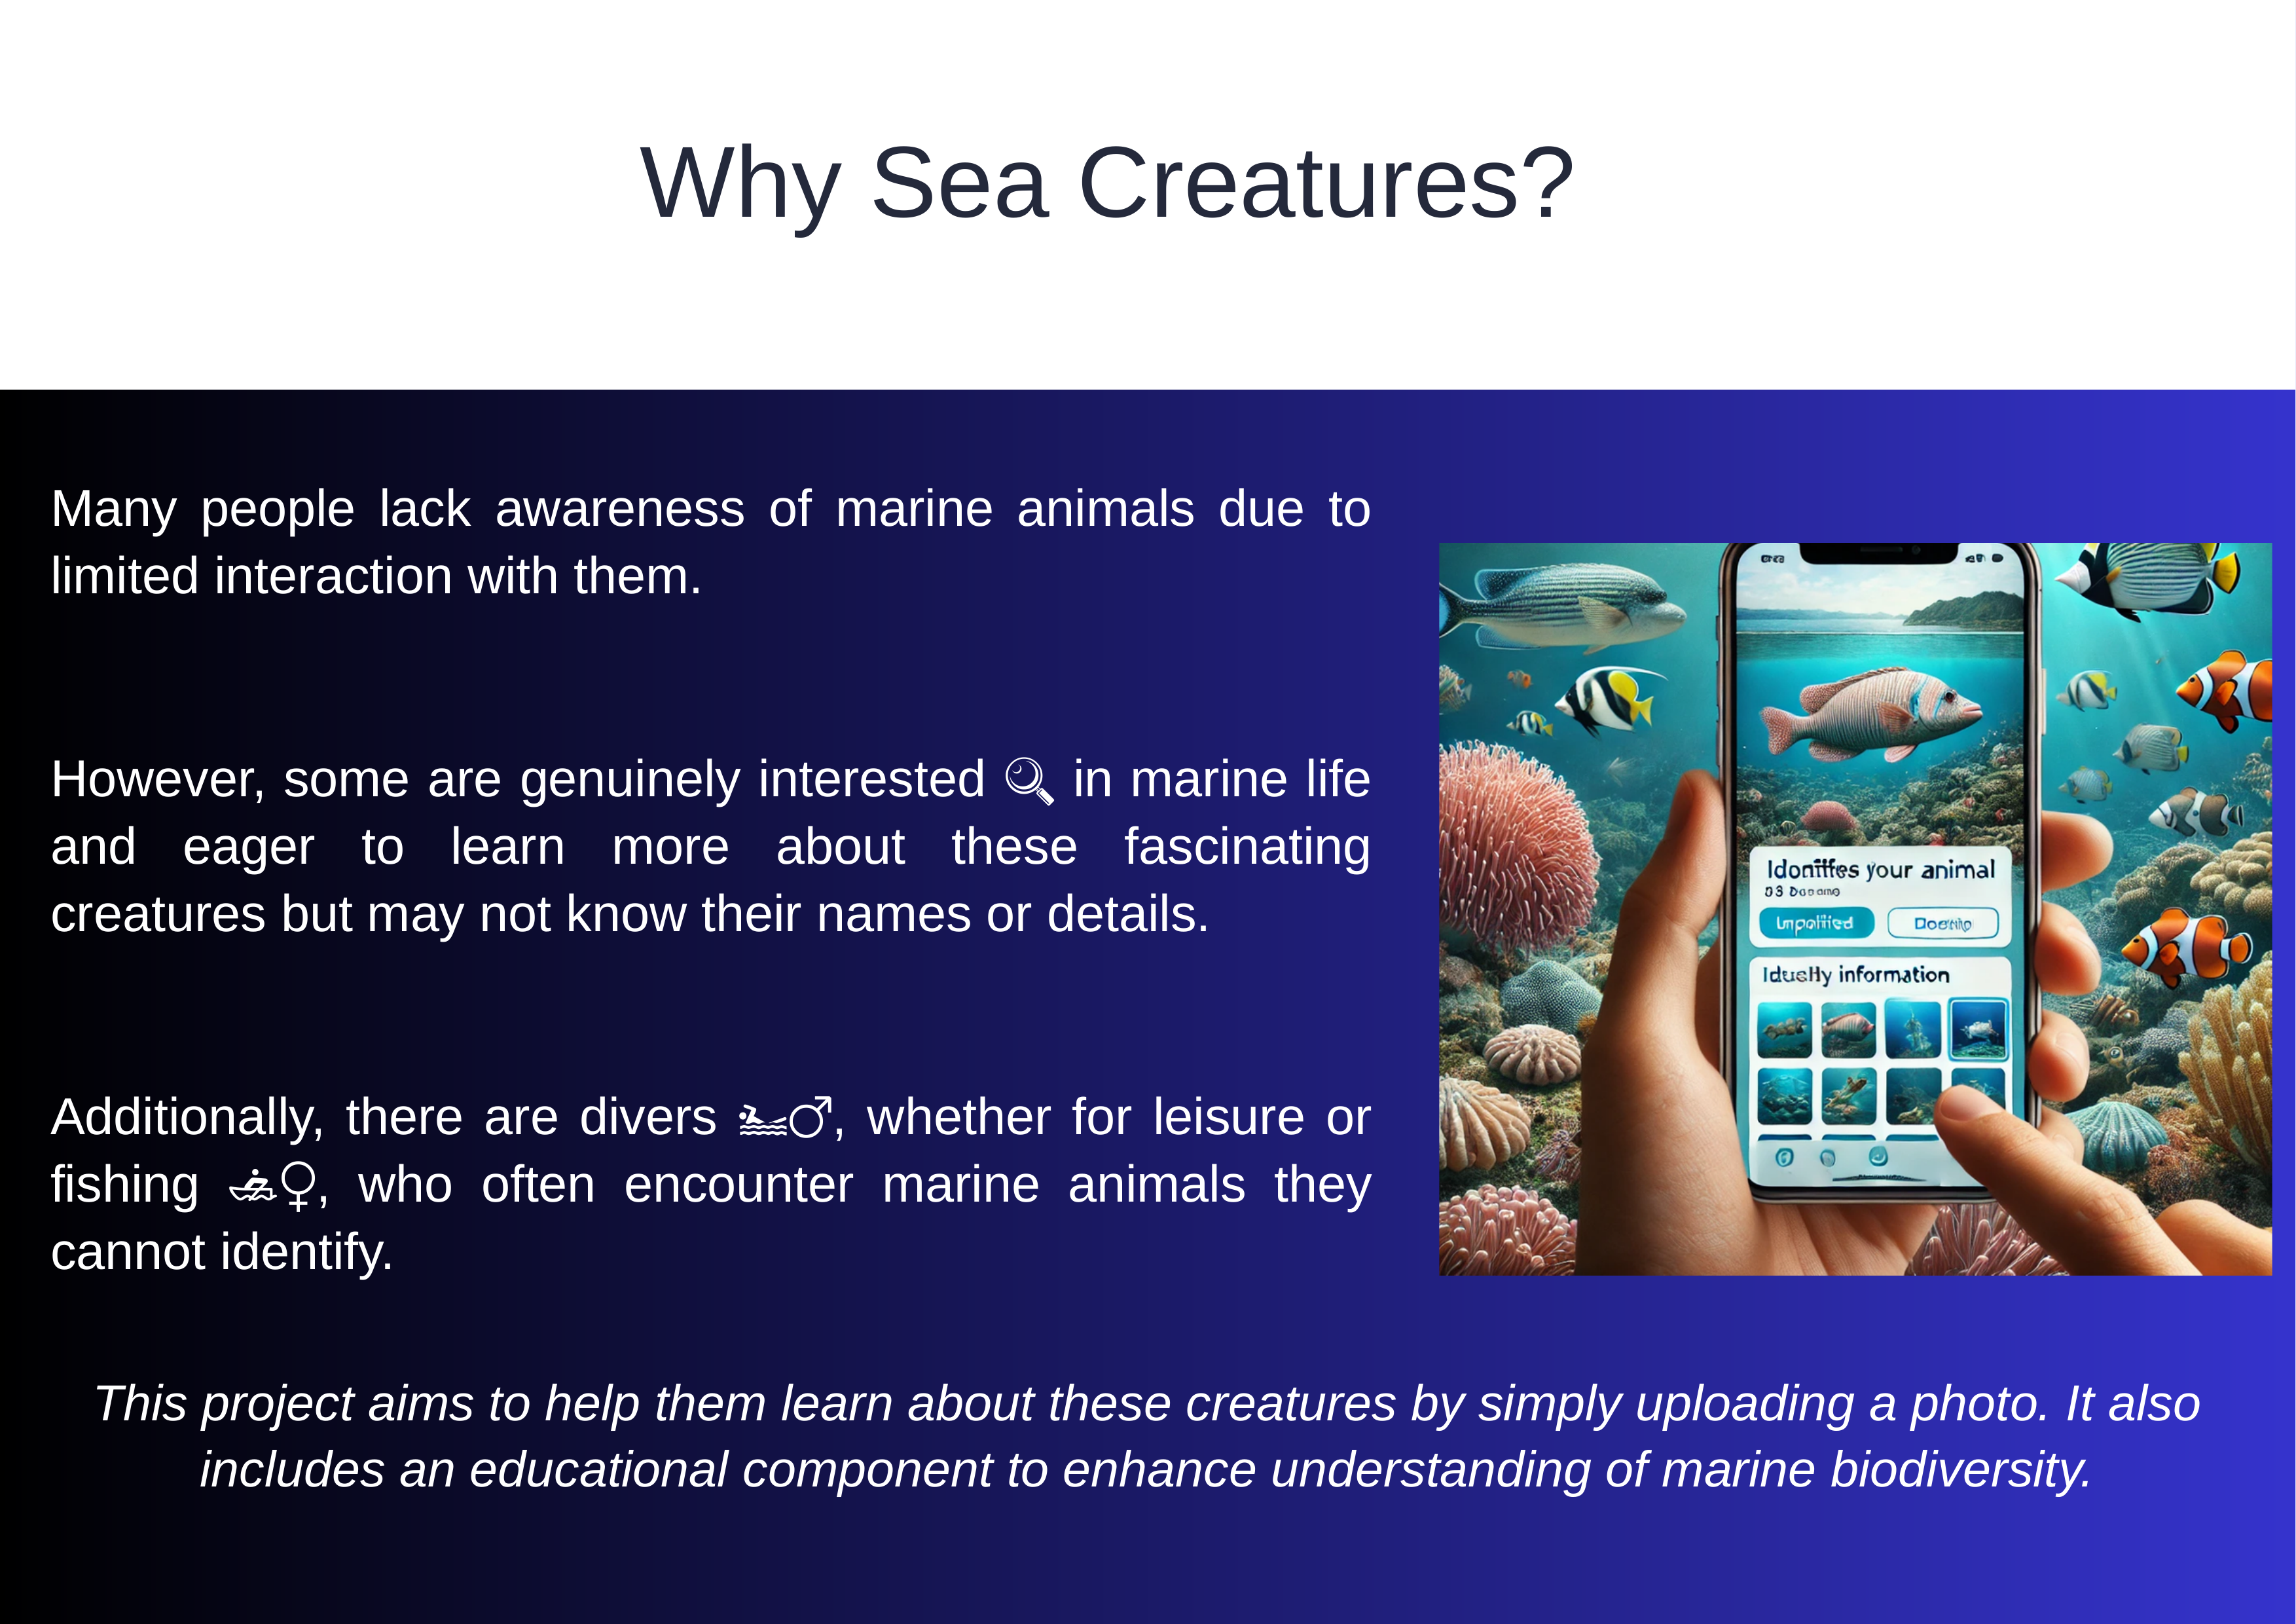

Why Sea Creatures?
Many people lack awareness of marine animals due to limited interaction with them.

However, some are genuinely interested 🔍 in marine life and eager to learn more about these fascinating creatures but may not know their names or details.

Additionally, there are divers 🏊‍♂️, whether for leisure or fishing 🚣‍♀️, who often encounter marine animals they cannot identify.

This project aims to help them learn about these creatures by simply uploading a photo. It also includes an educational component to enhance understanding of marine biodiversity.